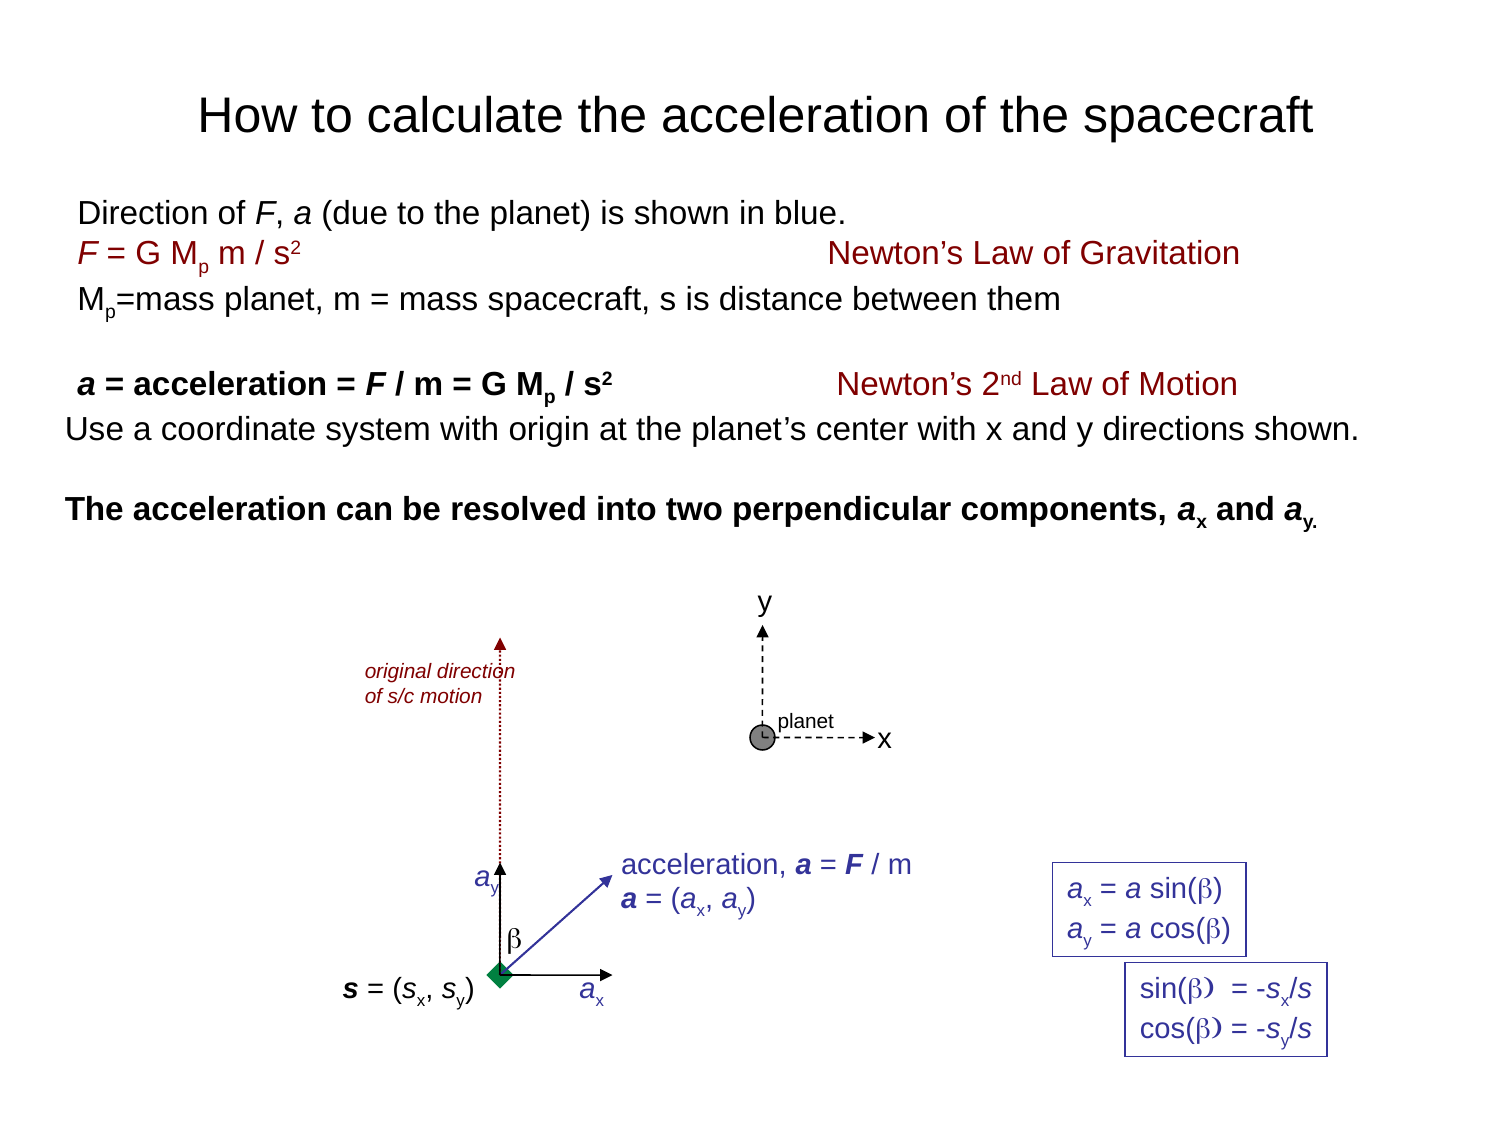

How to calculate the acceleration of the spacecraft
Direction of F, a (due to the planet) is shown in blue.
F = G Mp m / s2				Newton’s Law of Gravitation
Mp=mass planet, m = mass spacecraft, s is distance between them

a = acceleration = F / m = G Mp / s2		 Newton’s 2nd Law of Motion
Use a coordinate system with origin at the planet’s center with x and y directions shown.

The acceleration can be resolved into two perpendicular components, ax and ay.
y

x

original direction of s/c motion
planet

acceleration, a = F / m
a = (ax, ay)
ay

ax

ax = a sin(β)
ay = a cos(β)

β
s = (sx, sy)

sin(β)  = -sx/s
cos(β) = -sy/s